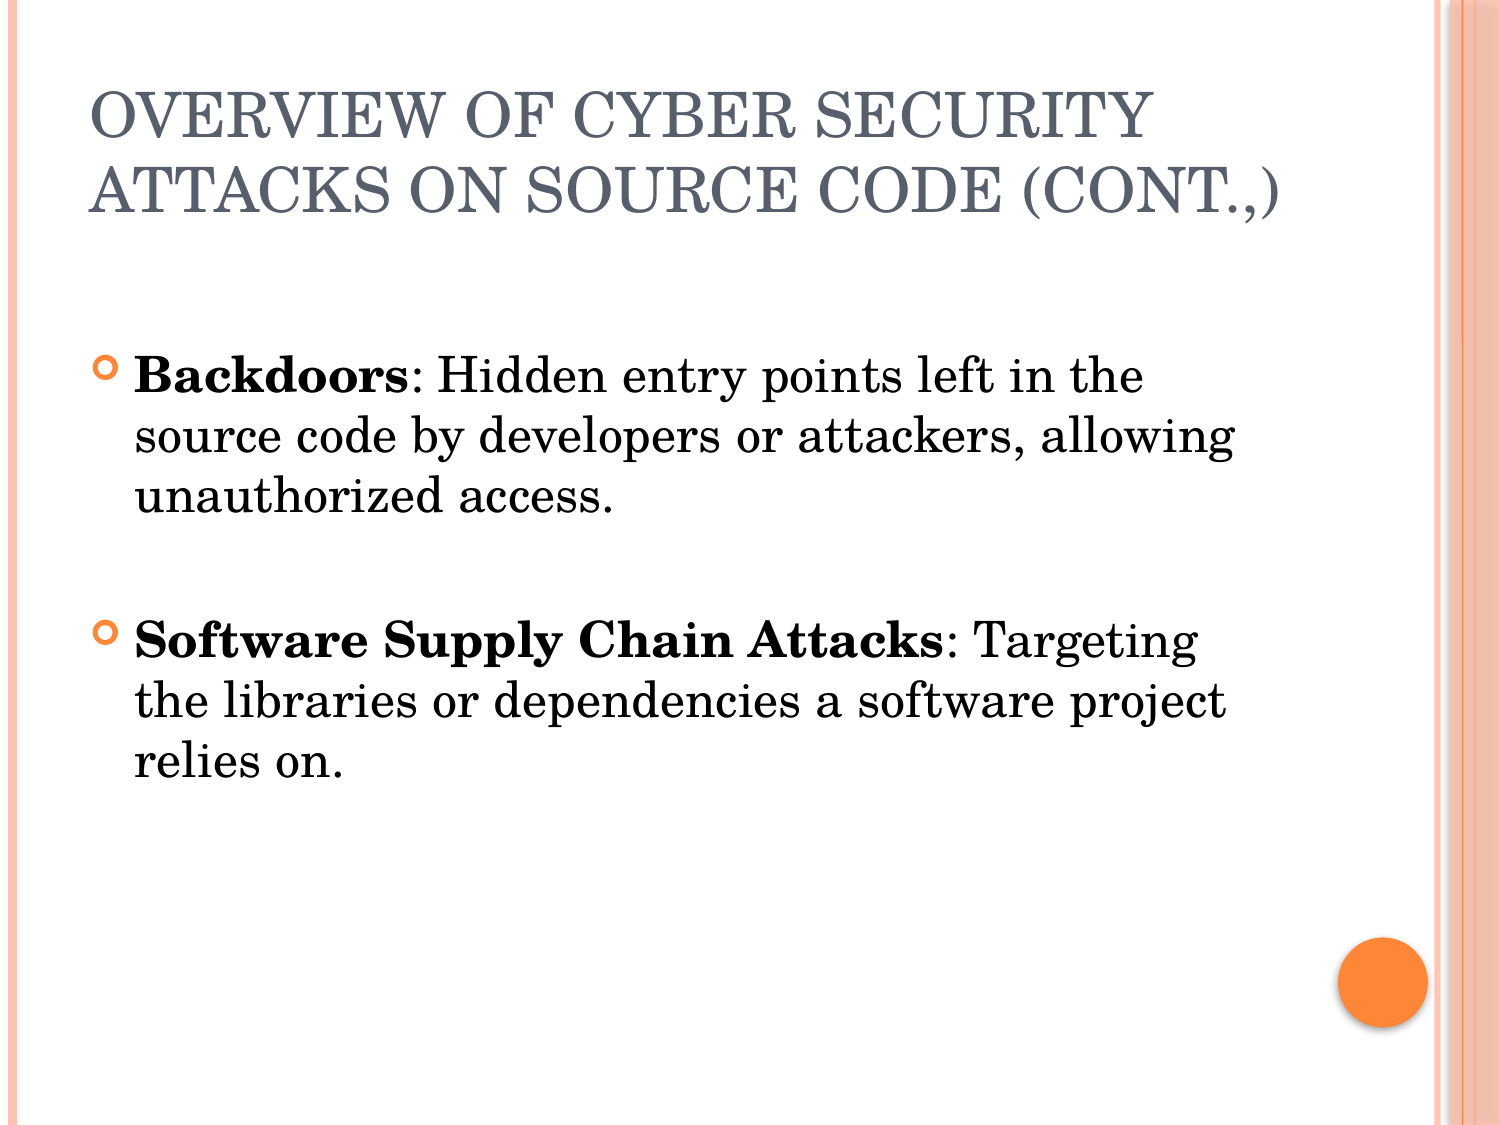

# Overview of Cyber Security Attacks on Source Code (Cont.,)

Backdoors: Hidden entry points left in the source code by developers or attackers, allowing unauthorized access.

Software Supply Chain Attacks: Targeting the libraries or dependencies a software project relies on.